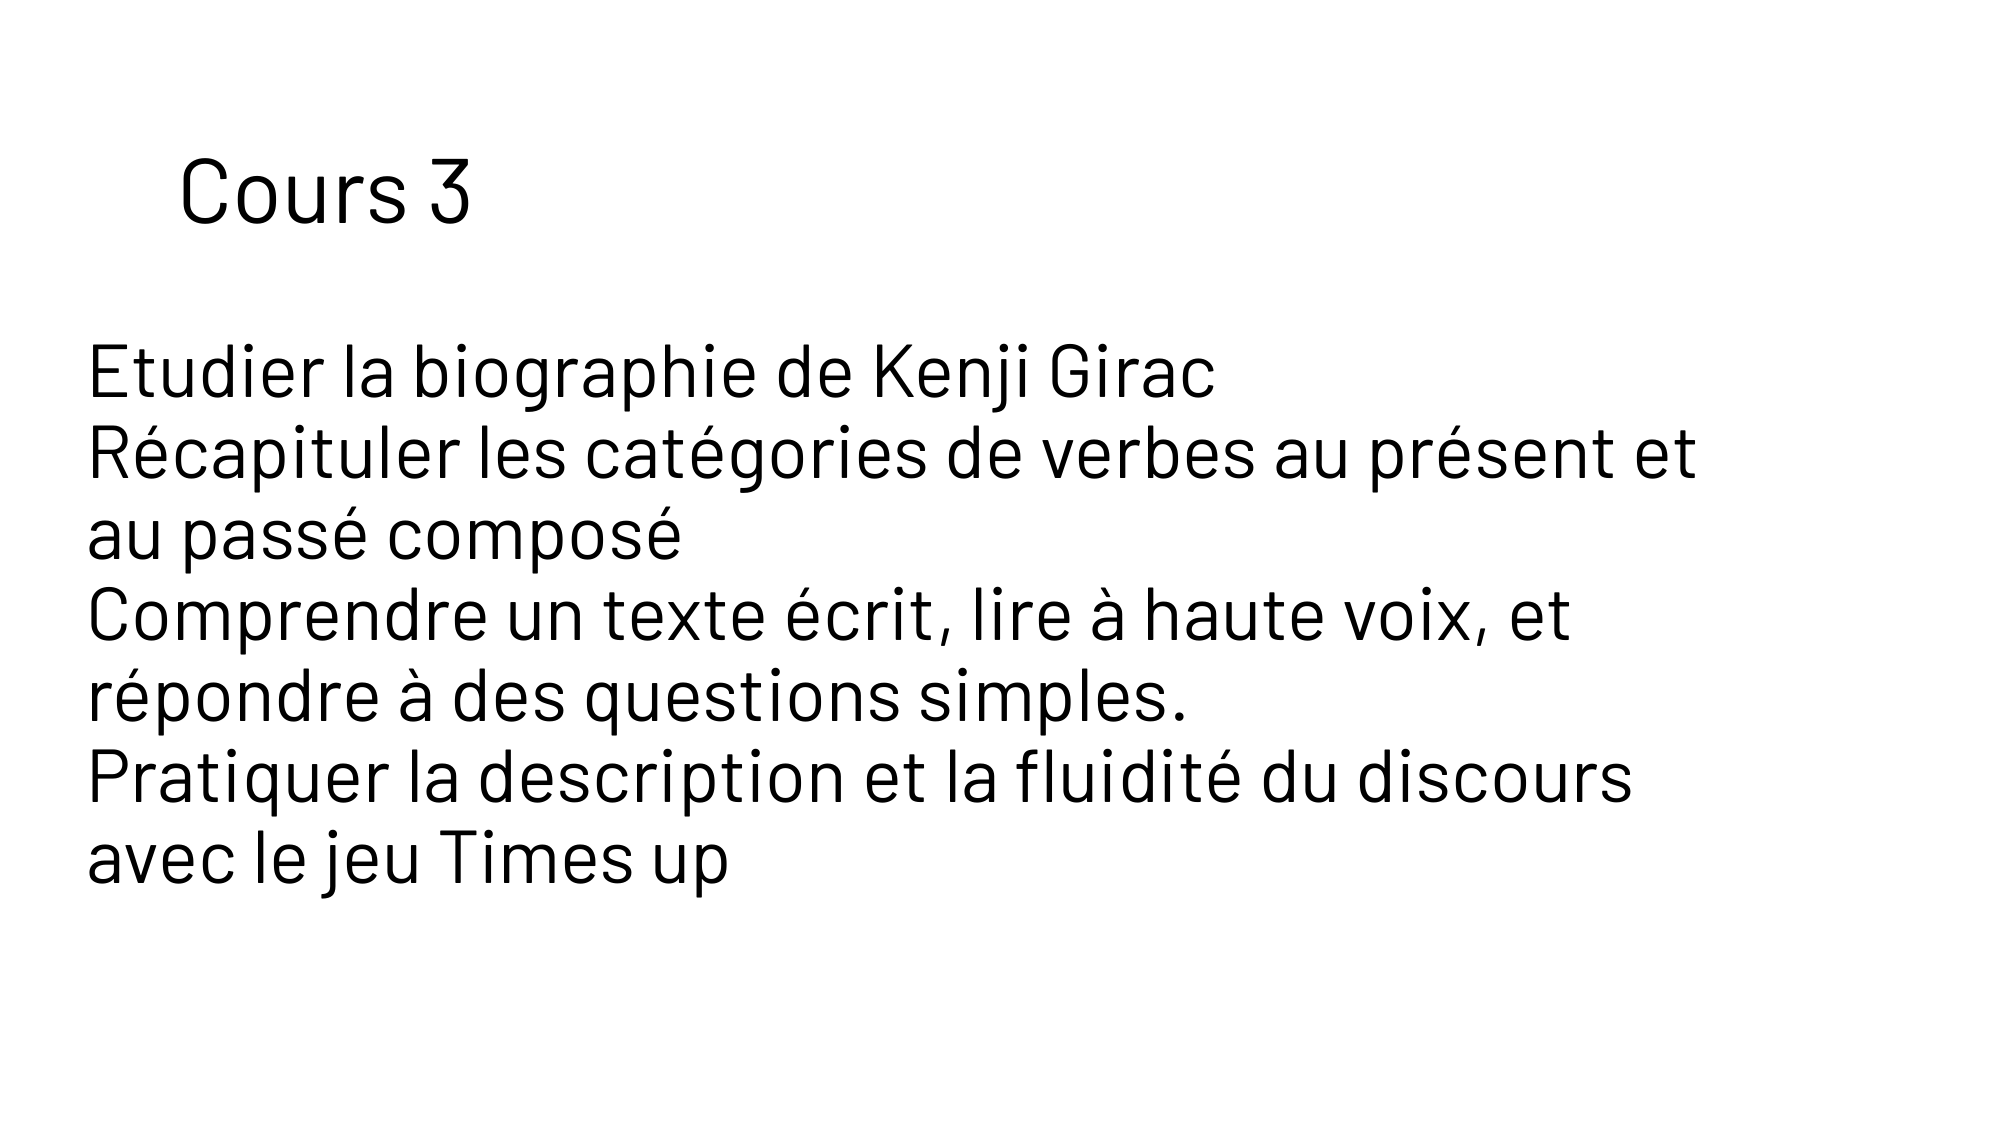

Cours 3
# Etudier la biographie de Kenji Girac Récapituler les catégories de verbes au présent et au passé composé Comprendre un texte écrit, lire à haute voix, et répondre à des questions simples. Pratiquer la description et la fluidité du discours avec le jeu Times up